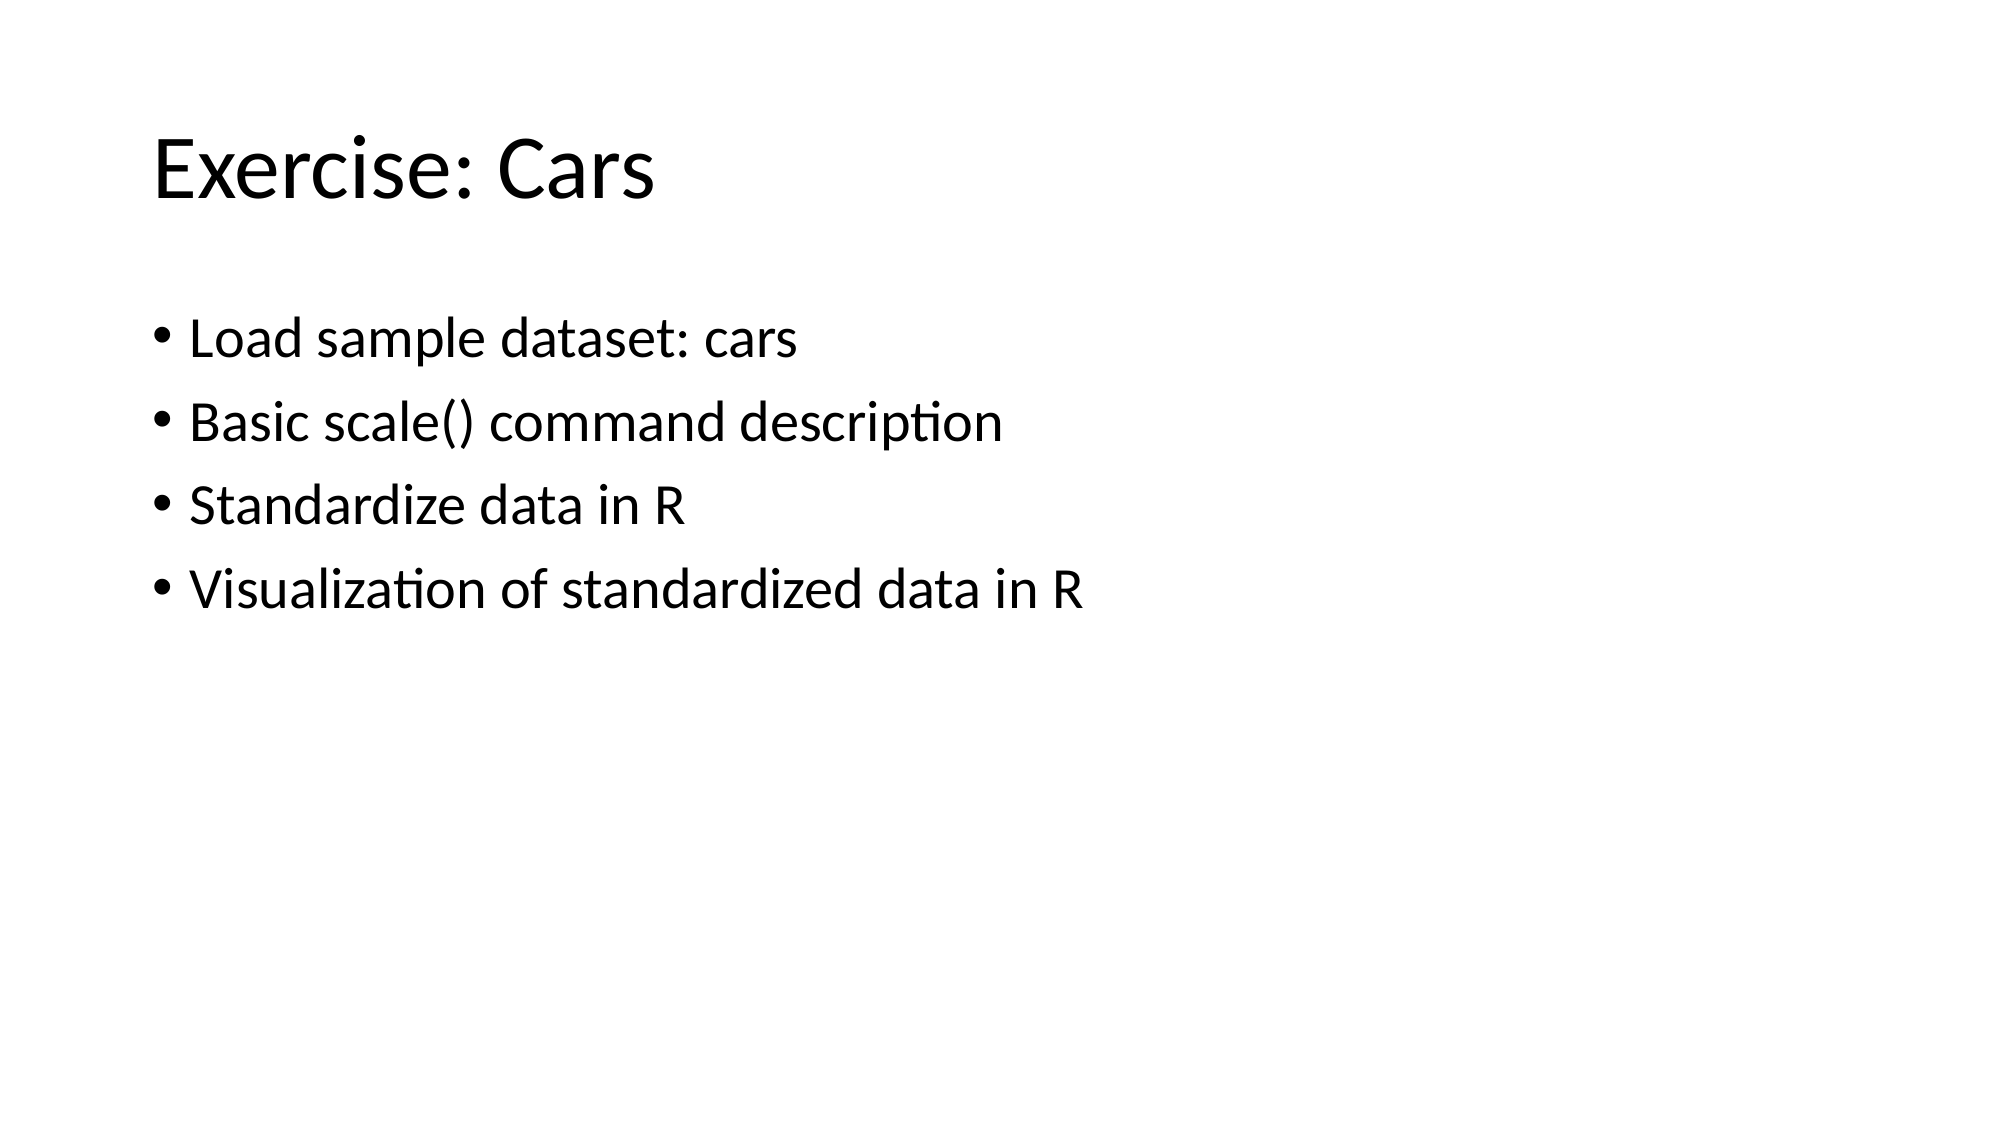

# Exercise: Cars
Load sample dataset: cars
Basic scale() command description
Standardize data in R
Visualization of standardized data in R